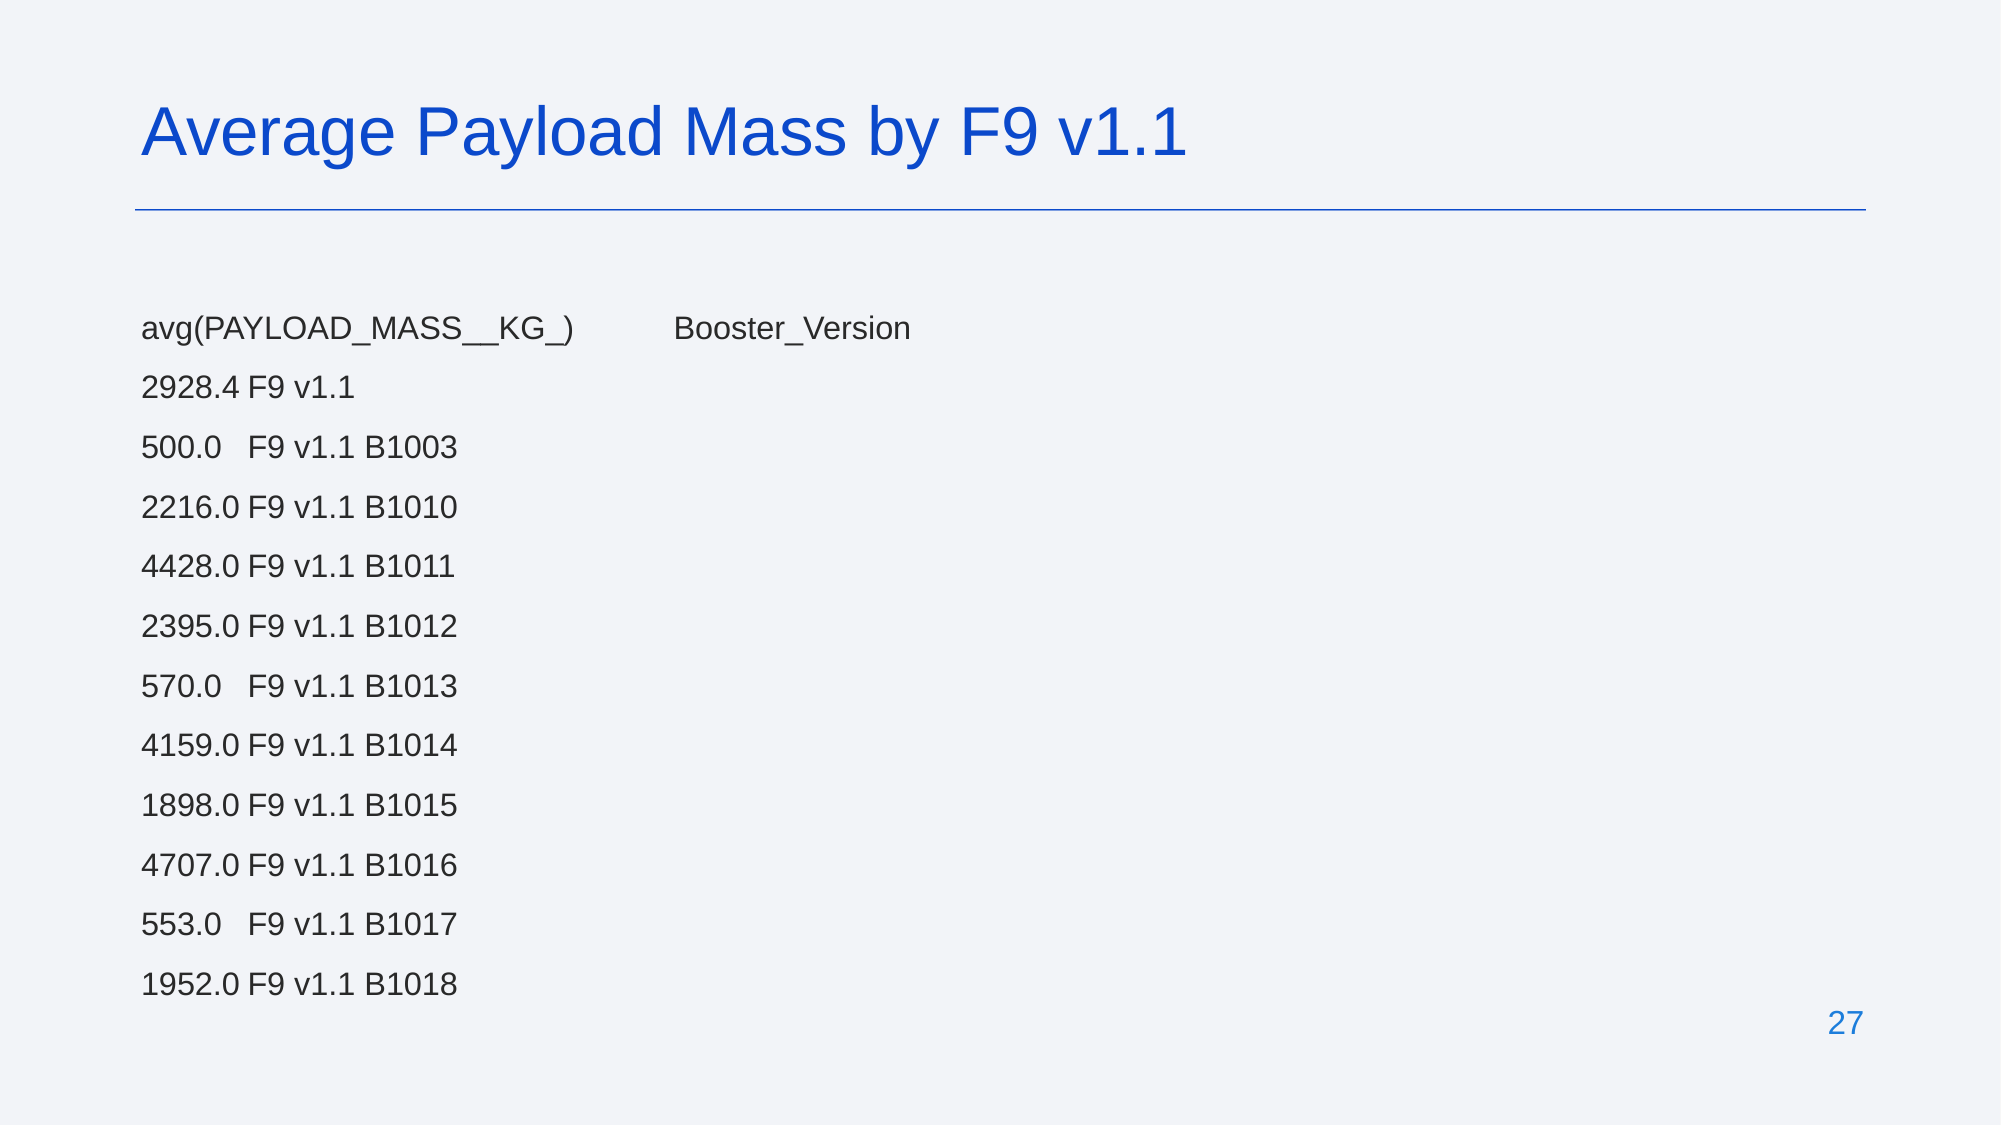

Average Payload Mass by F9 v1.1
avg(PAYLOAD_MASS__KG_)	Booster_Version
2928.4			F9 v1.1
500.0			F9 v1.1 B1003
2216.0			F9 v1.1 B1010
4428.0			F9 v1.1 B1011
2395.0			F9 v1.1 B1012
570.0			F9 v1.1 B1013
4159.0			F9 v1.1 B1014
1898.0			F9 v1.1 B1015
4707.0			F9 v1.1 B1016
553.0			F9 v1.1 B1017
1952.0			F9 v1.1 B1018
27